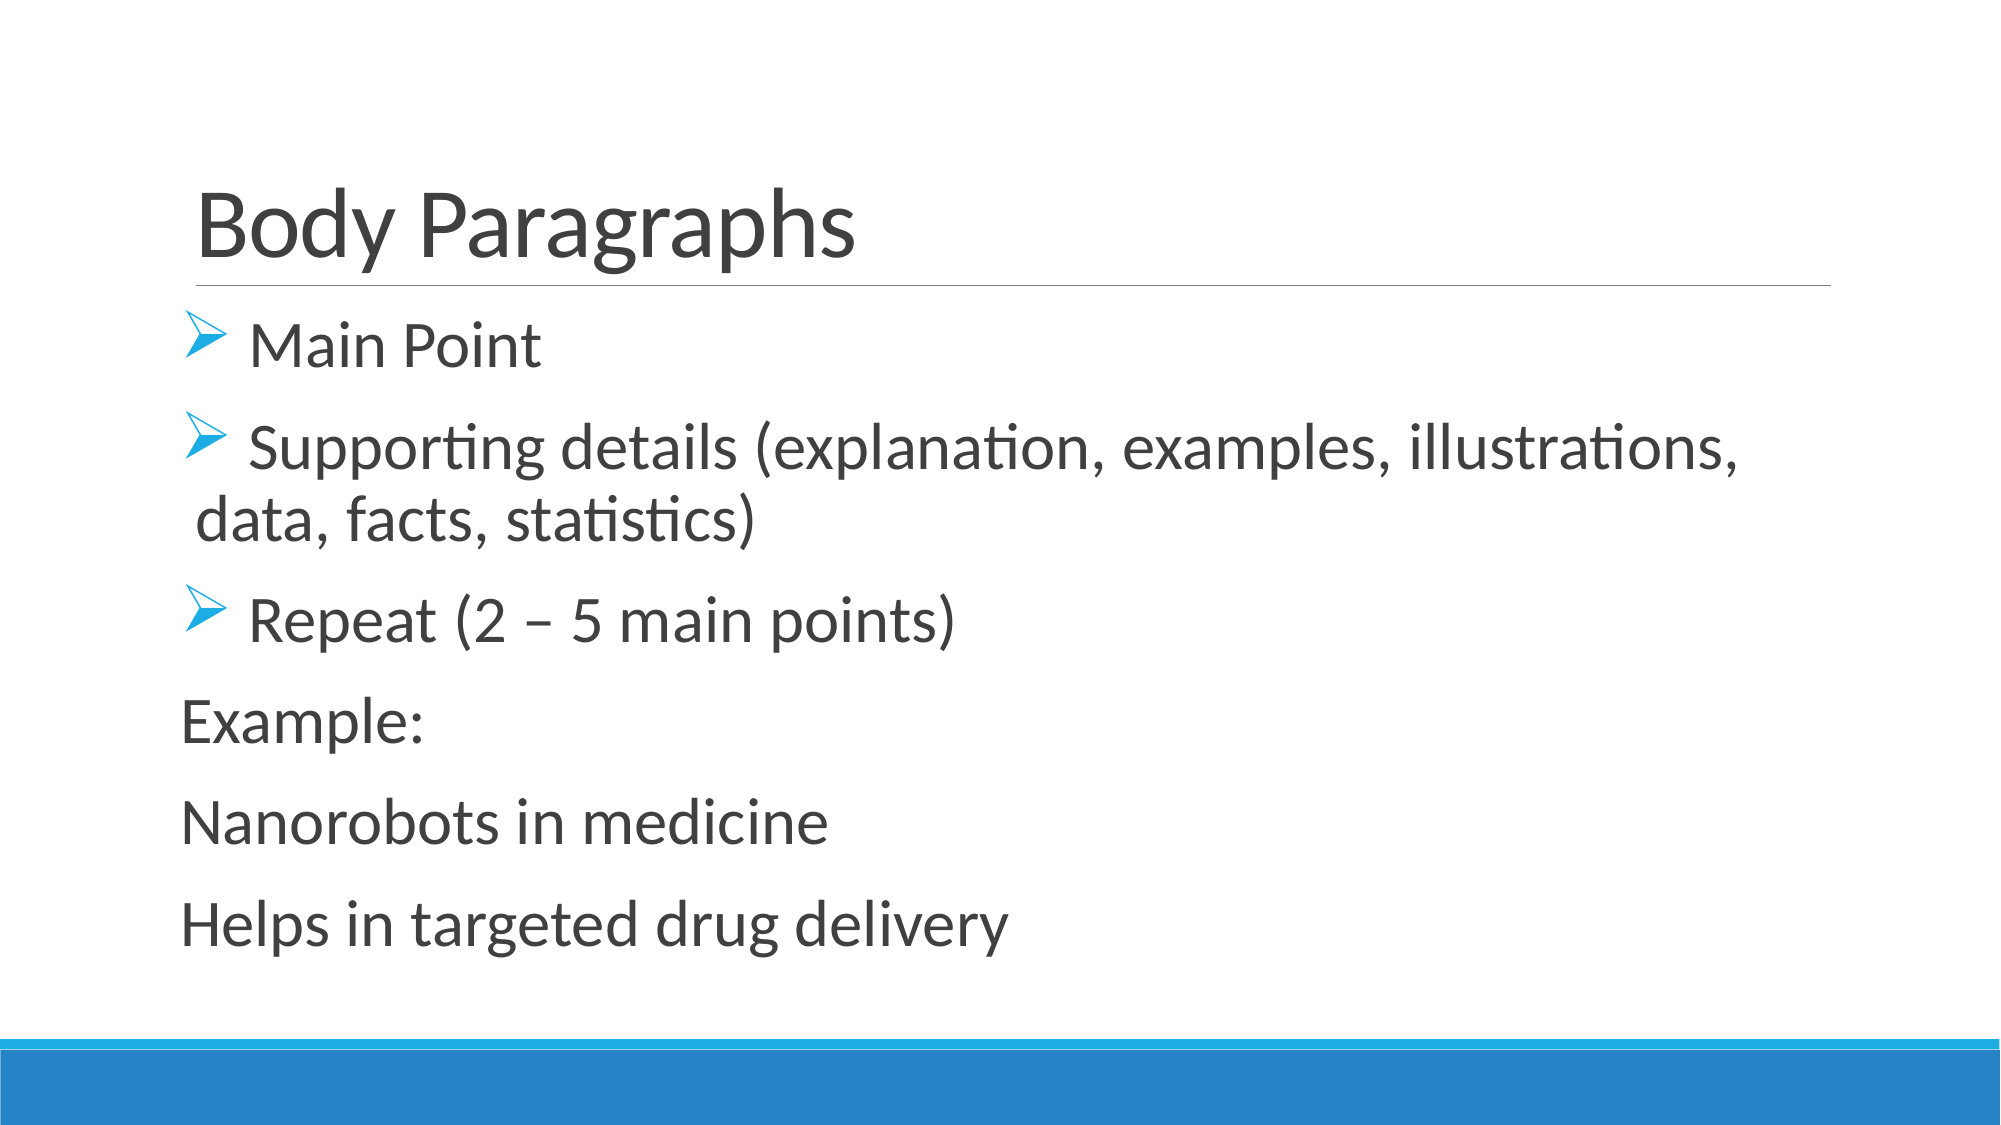

# Body Paragraphs
 Main Point
 Supporting details (explanation, examples, illustrations, data, facts, statistics)
 Repeat (2 – 5 main points)
Example:
Nanorobots in medicine
Helps in targeted drug delivery